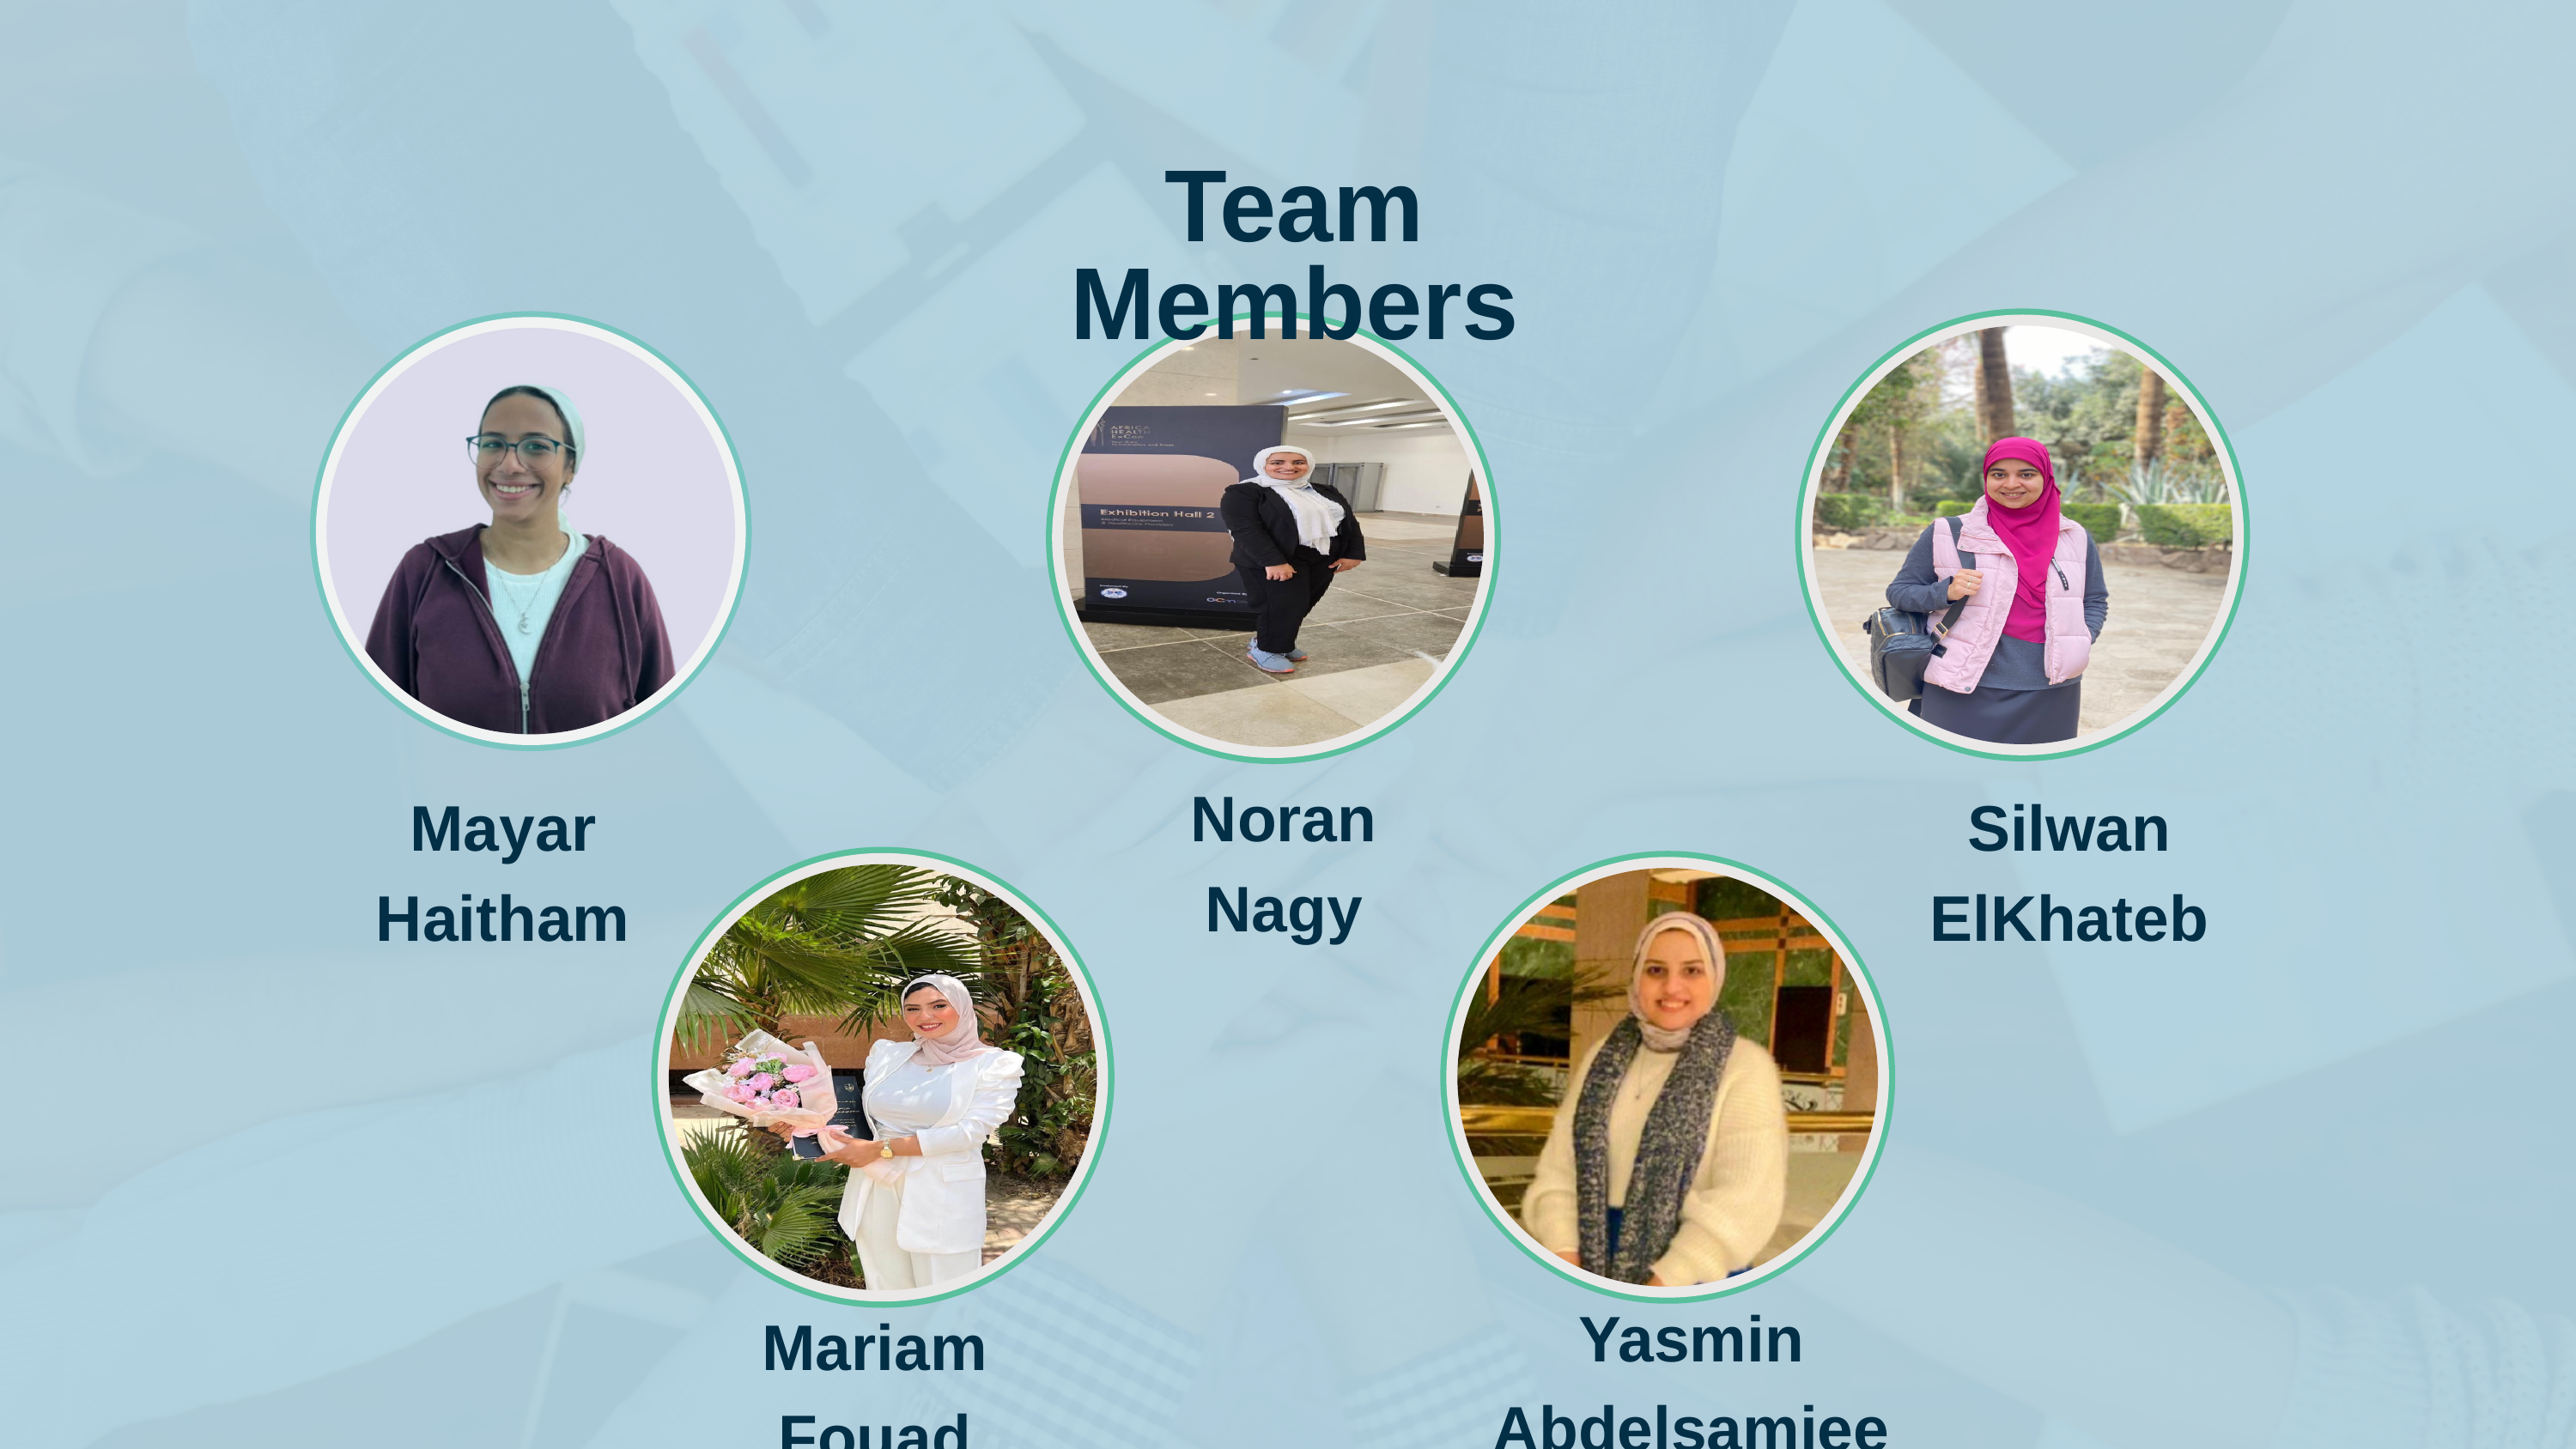

Team Members

Noran Nagy
Mayar Haitham
Silwan ElKhateb

Yasmin Abdelsamiee
Mariam Fouad